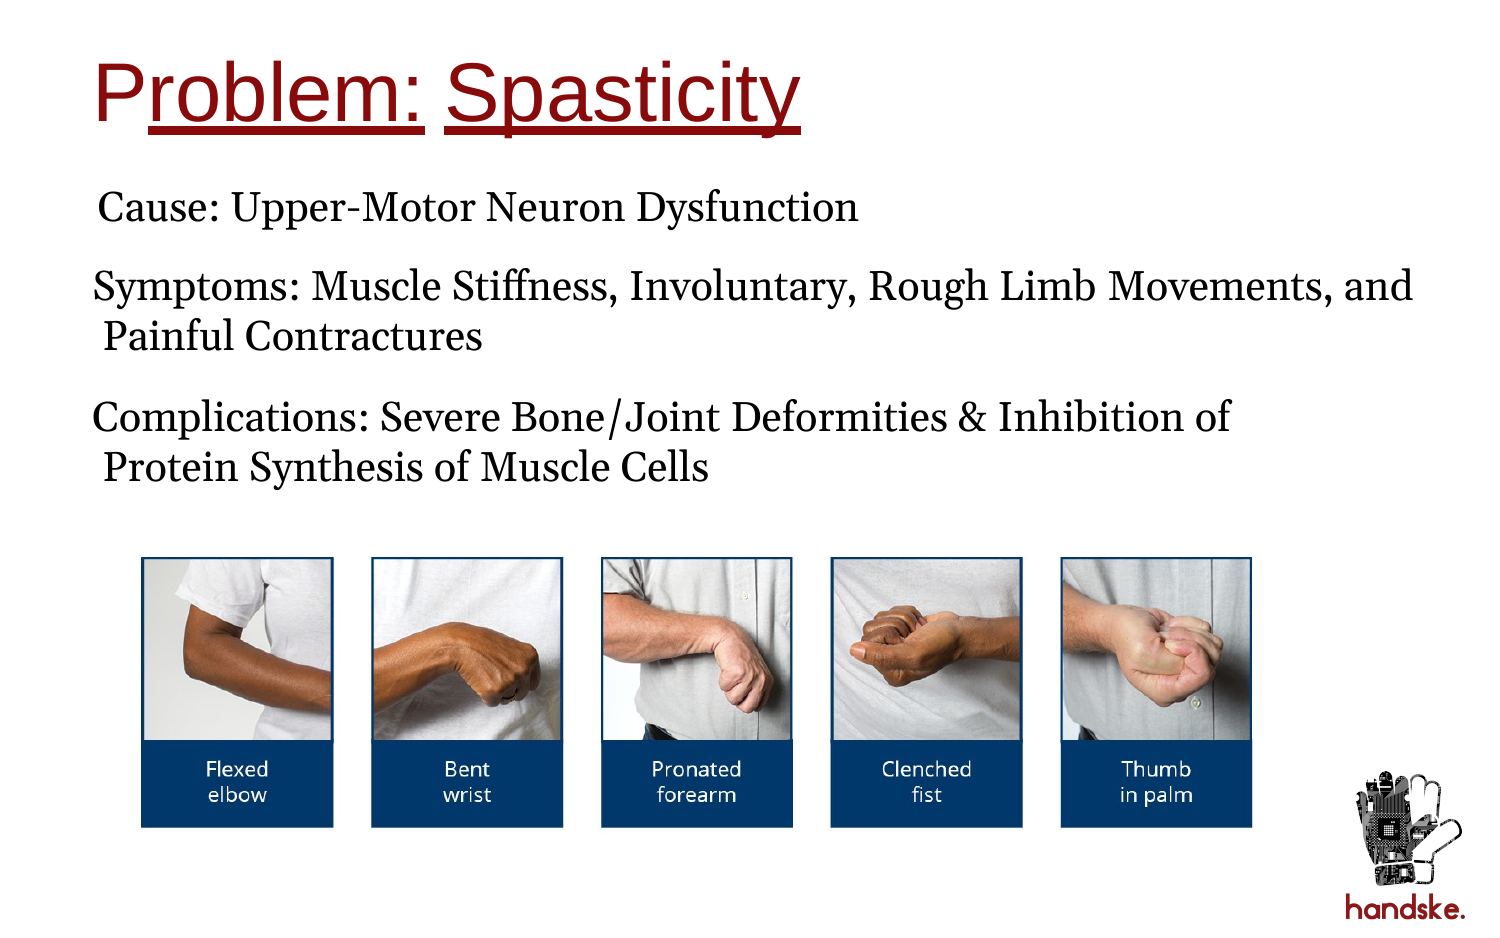

# Problem:	Spasticity
Cause: Upper-Motor Neuron Dysfunction
Symptoms: Muscle Stiffness, Involuntary, Rough Limb Movements, and  Painful Contractures
Complications: Severe Bone/Joint Deformities & Inhibition of  Protein Synthesis of Muscle Cells